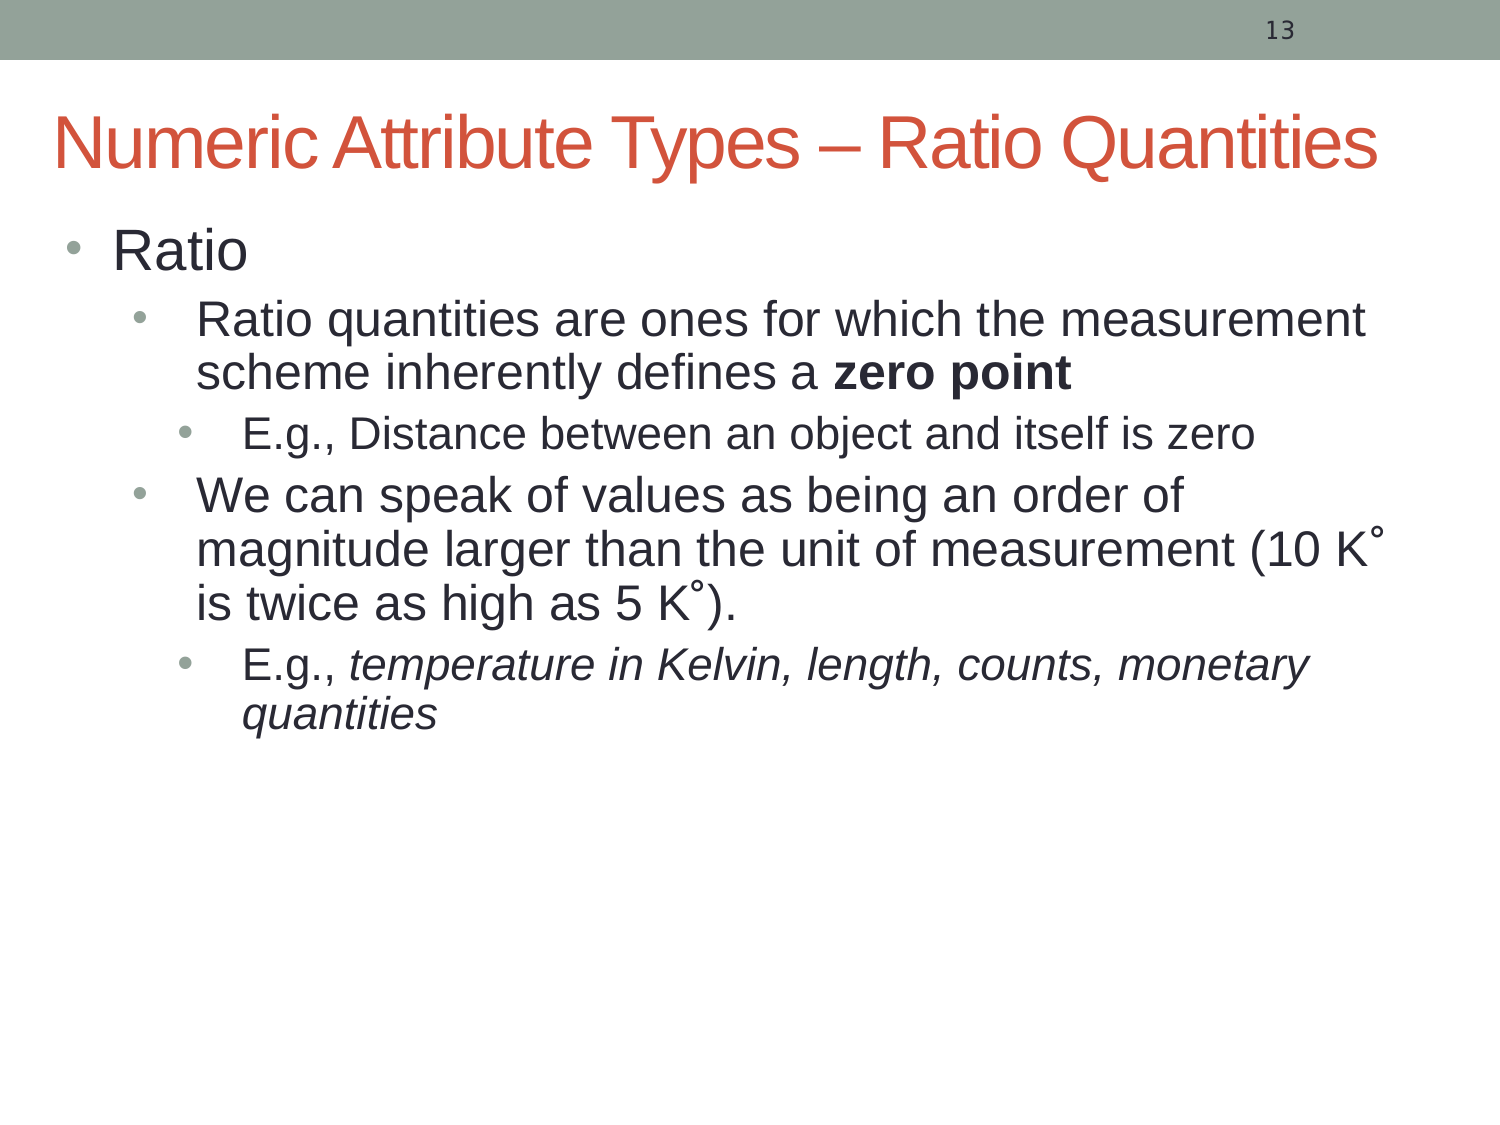

13
# Numeric Attribute Types – Ratio Quantities
Ratio
Ratio quantities are ones for which the measurement scheme inherently defines a zero point
E.g., Distance between an object and itself is zero
We can speak of values as being an order of magnitude larger than the unit of measurement (10 K˚ is twice as high as 5 K˚).
E.g., temperature in Kelvin, length, counts, monetary quantities